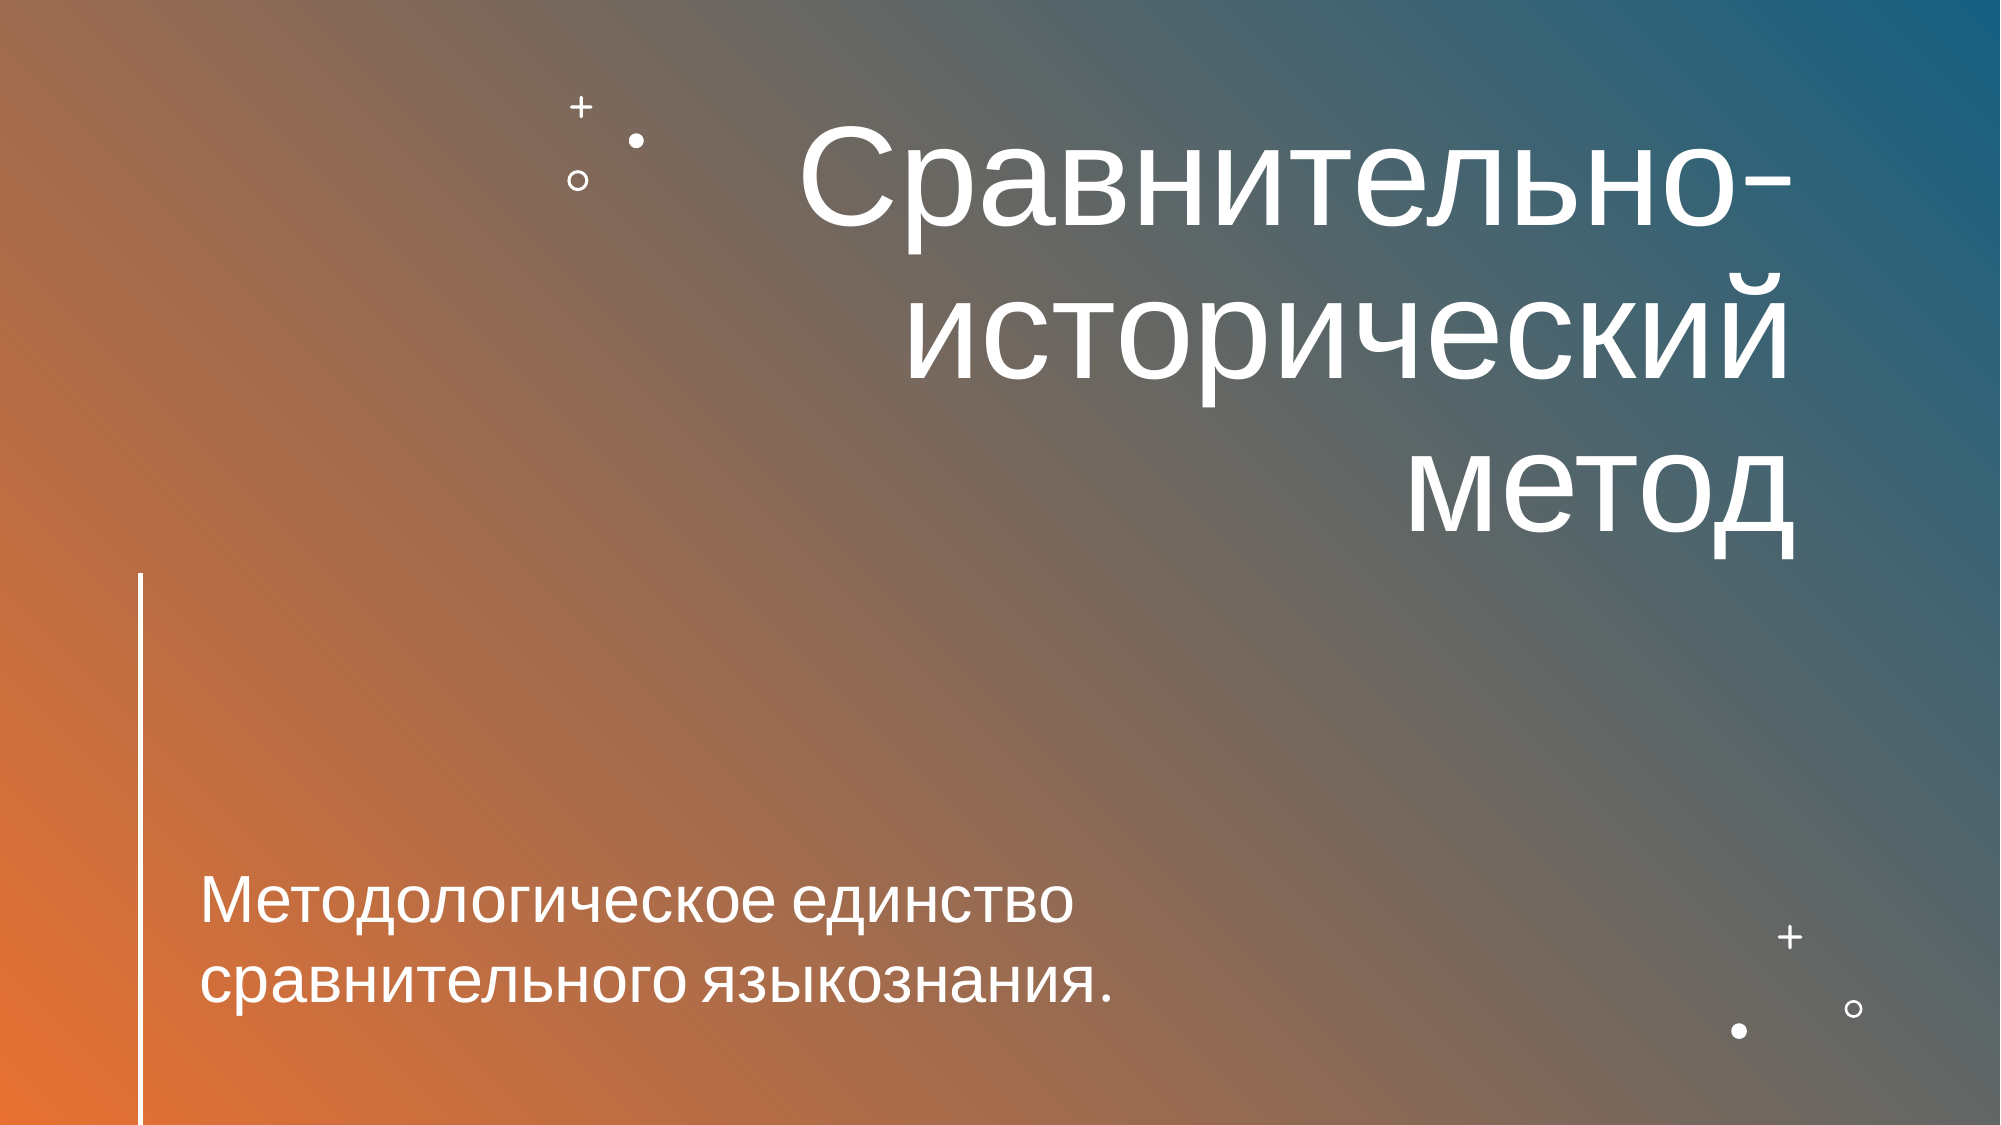

# Сравнительно-исторический метод

Методологическое единство сравнительного языкознания.